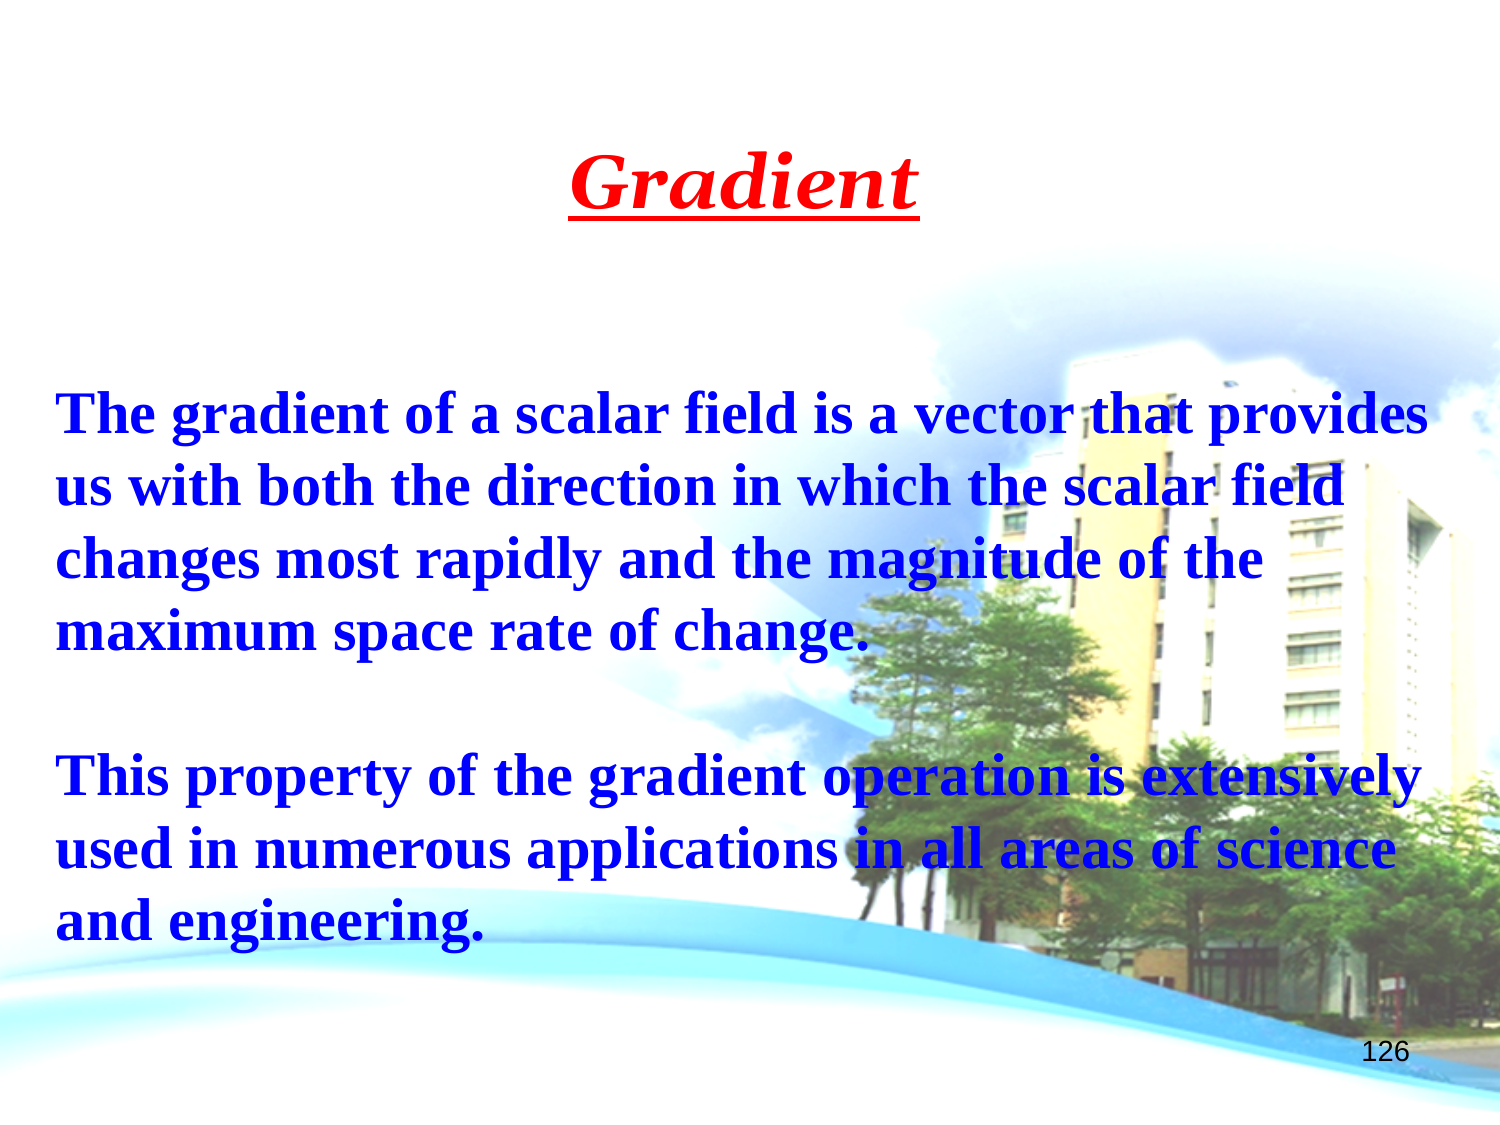

Gradient
The gradient of a scalar field is a vector that provides us with both the direction in which the scalar field changes most rapidly and the magnitude of the maximum space rate of change.
This property of the gradient operation is extensively used in numerous applications in all areas of science and engineering.
126